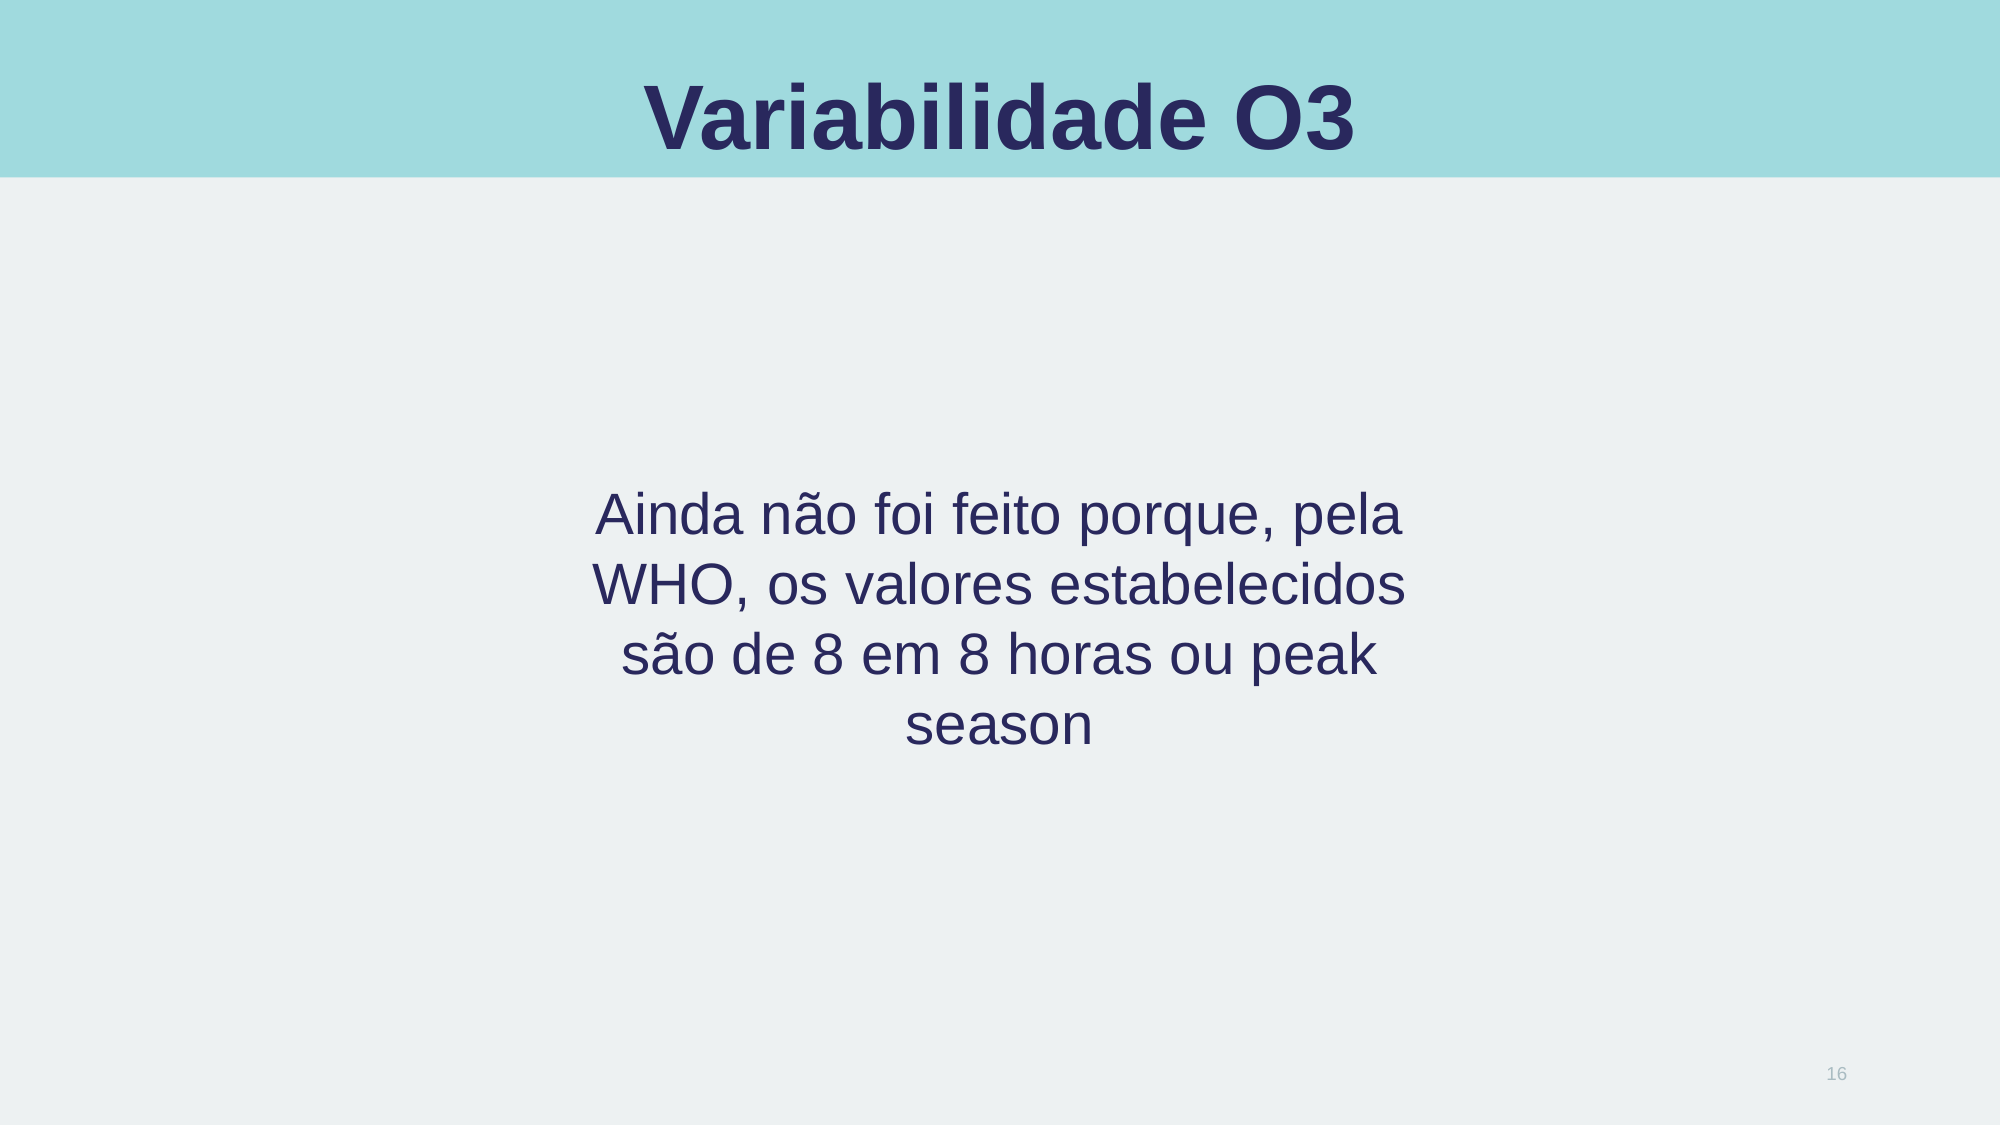

# Variabilidade O3
Ainda não foi feito porque, pela WHO, os valores estabelecidos são de 8 em 8 horas ou peak season
16